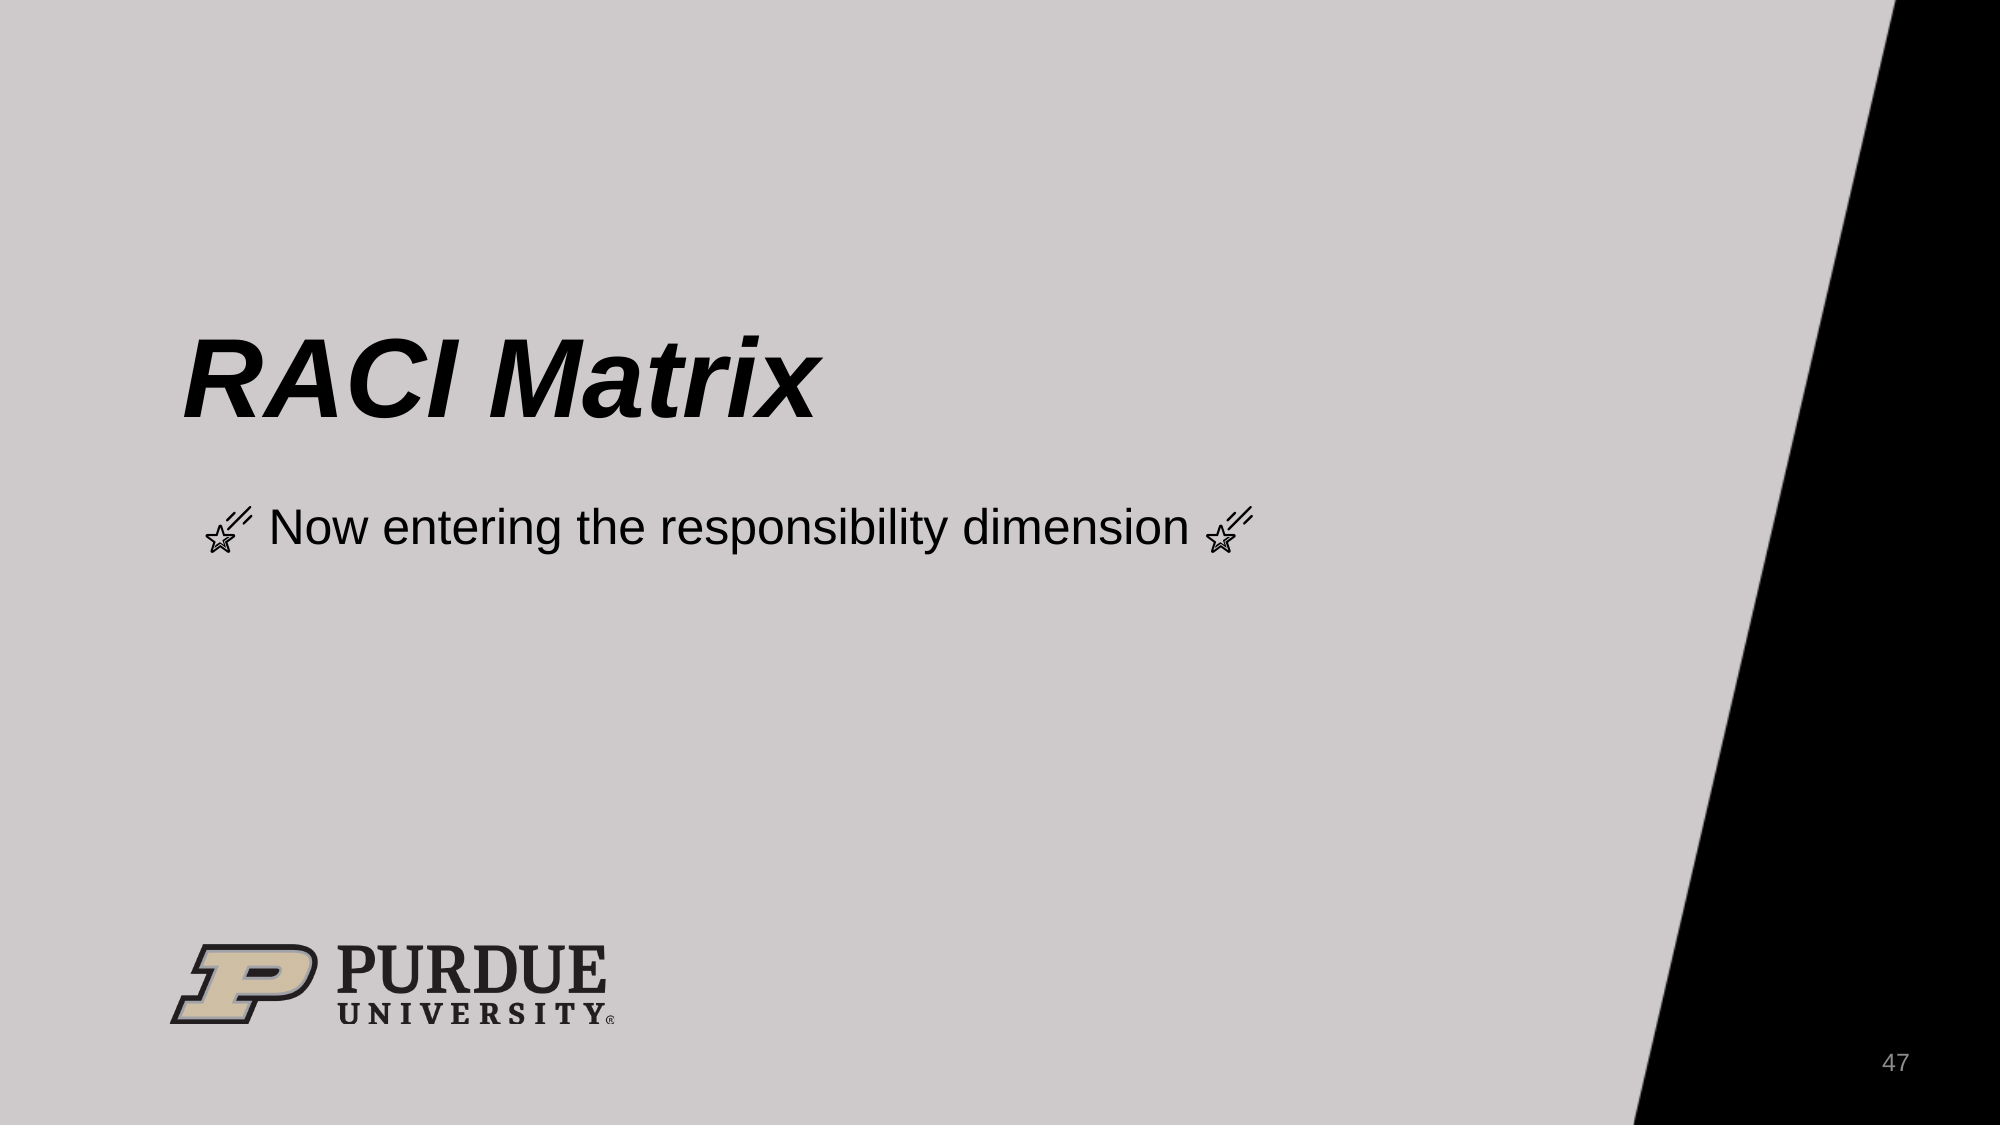

# RACI Matrix
🌠 Now entering the responsibility dimension 🌠
47